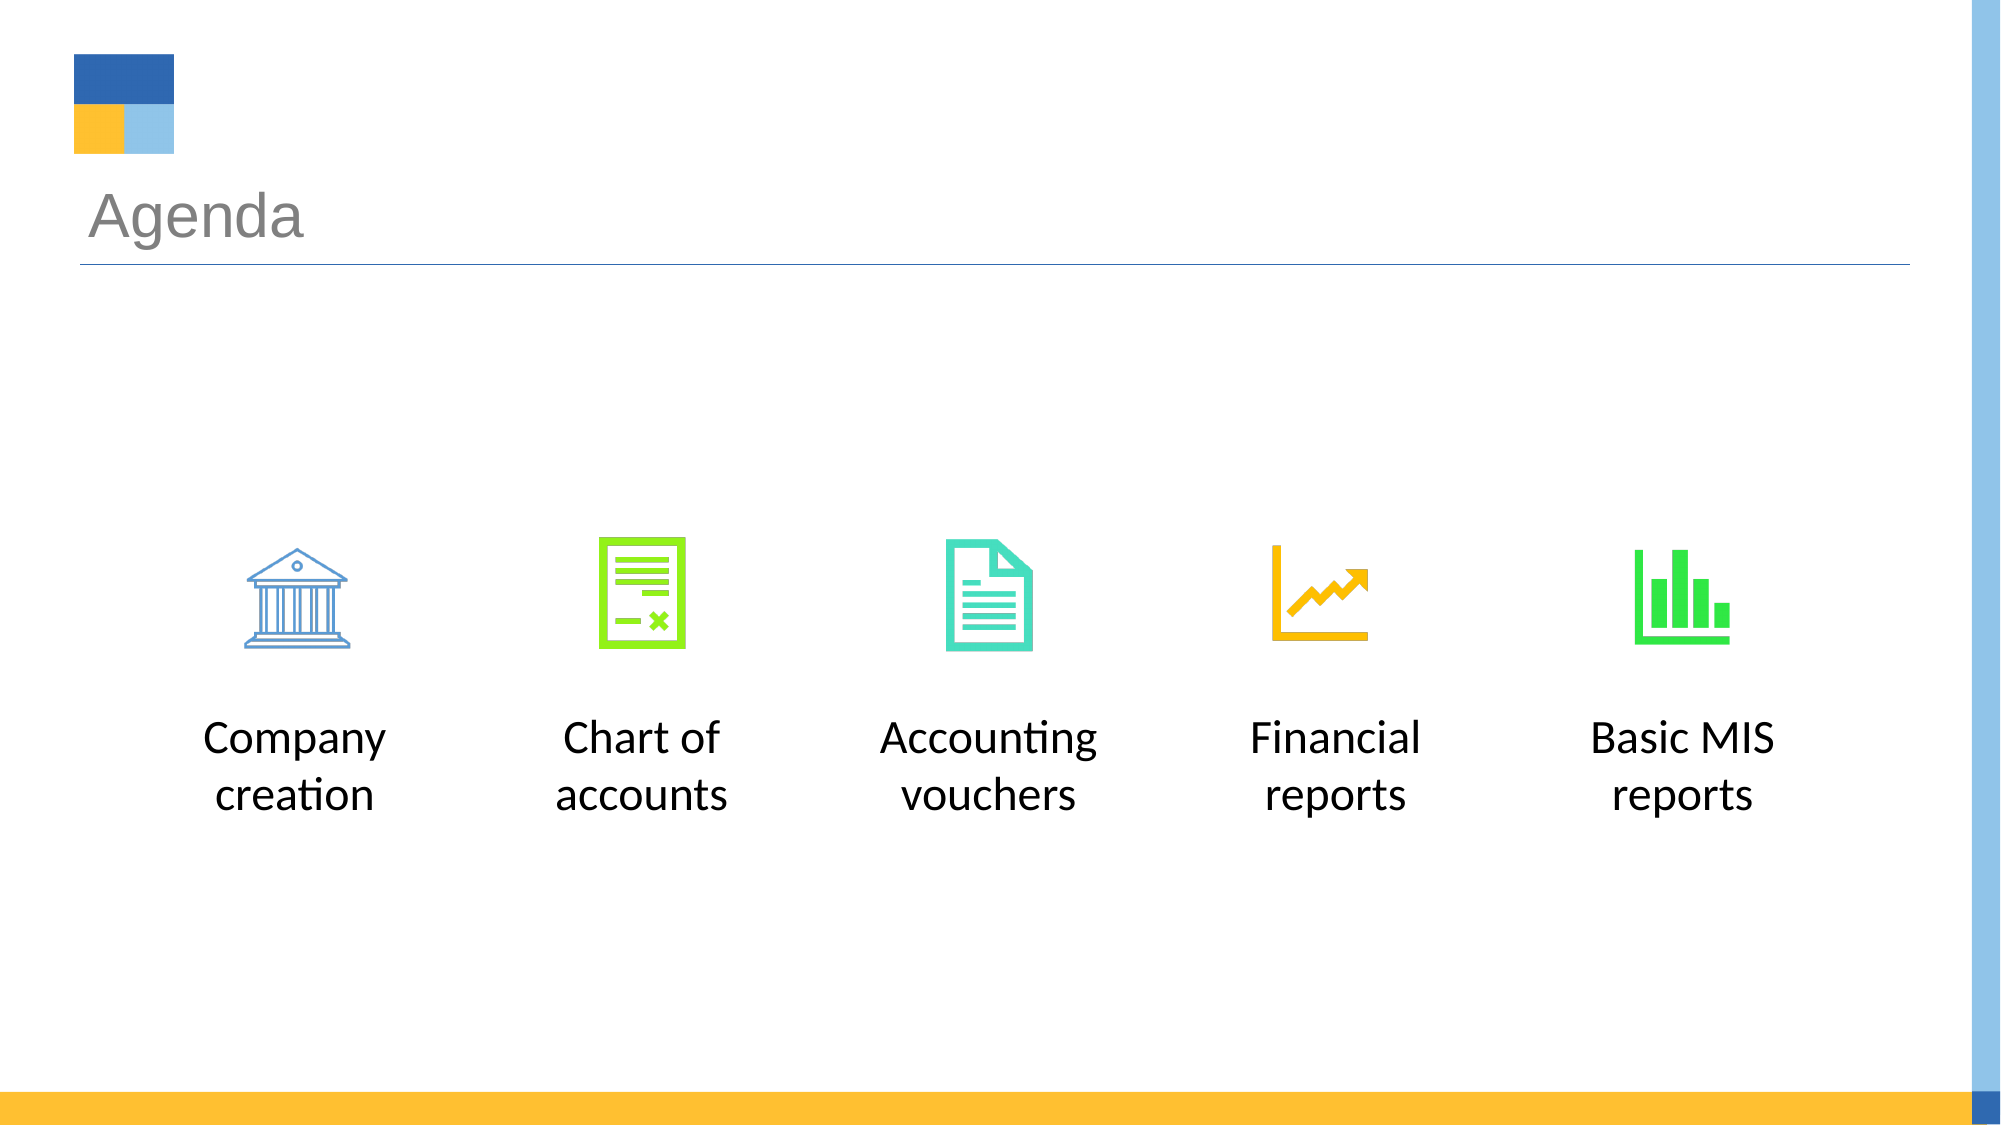

# Agenda

Company creation
Chart of accounts
Accounting vouchers
Financial reports
Basic MIS reports